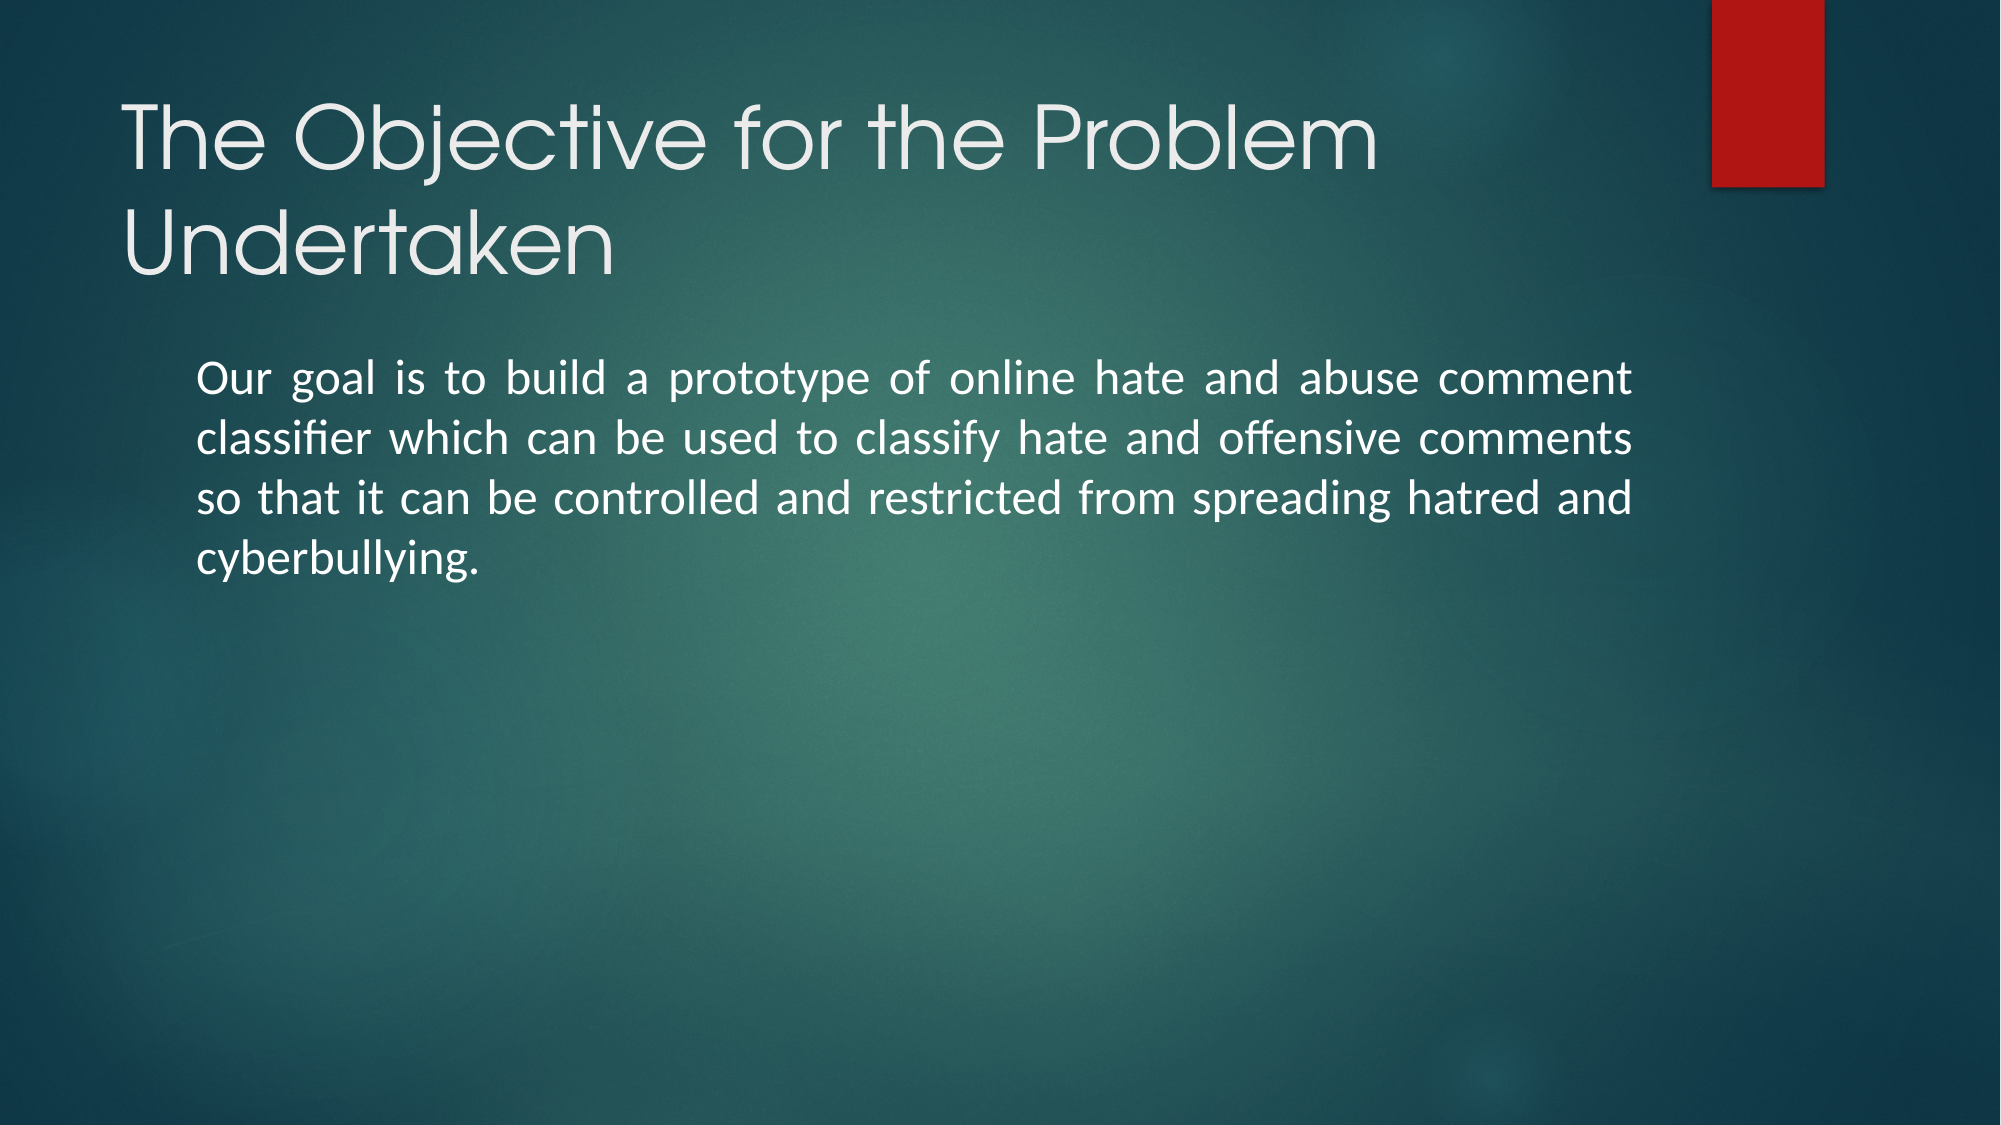

# The Objective for the Problem Undertaken
Our goal is to build a prototype of online hate and abuse comment classifier which can be used to classify hate and offensive comments so that it can be controlled and restricted from spreading hatred and cyberbullying.